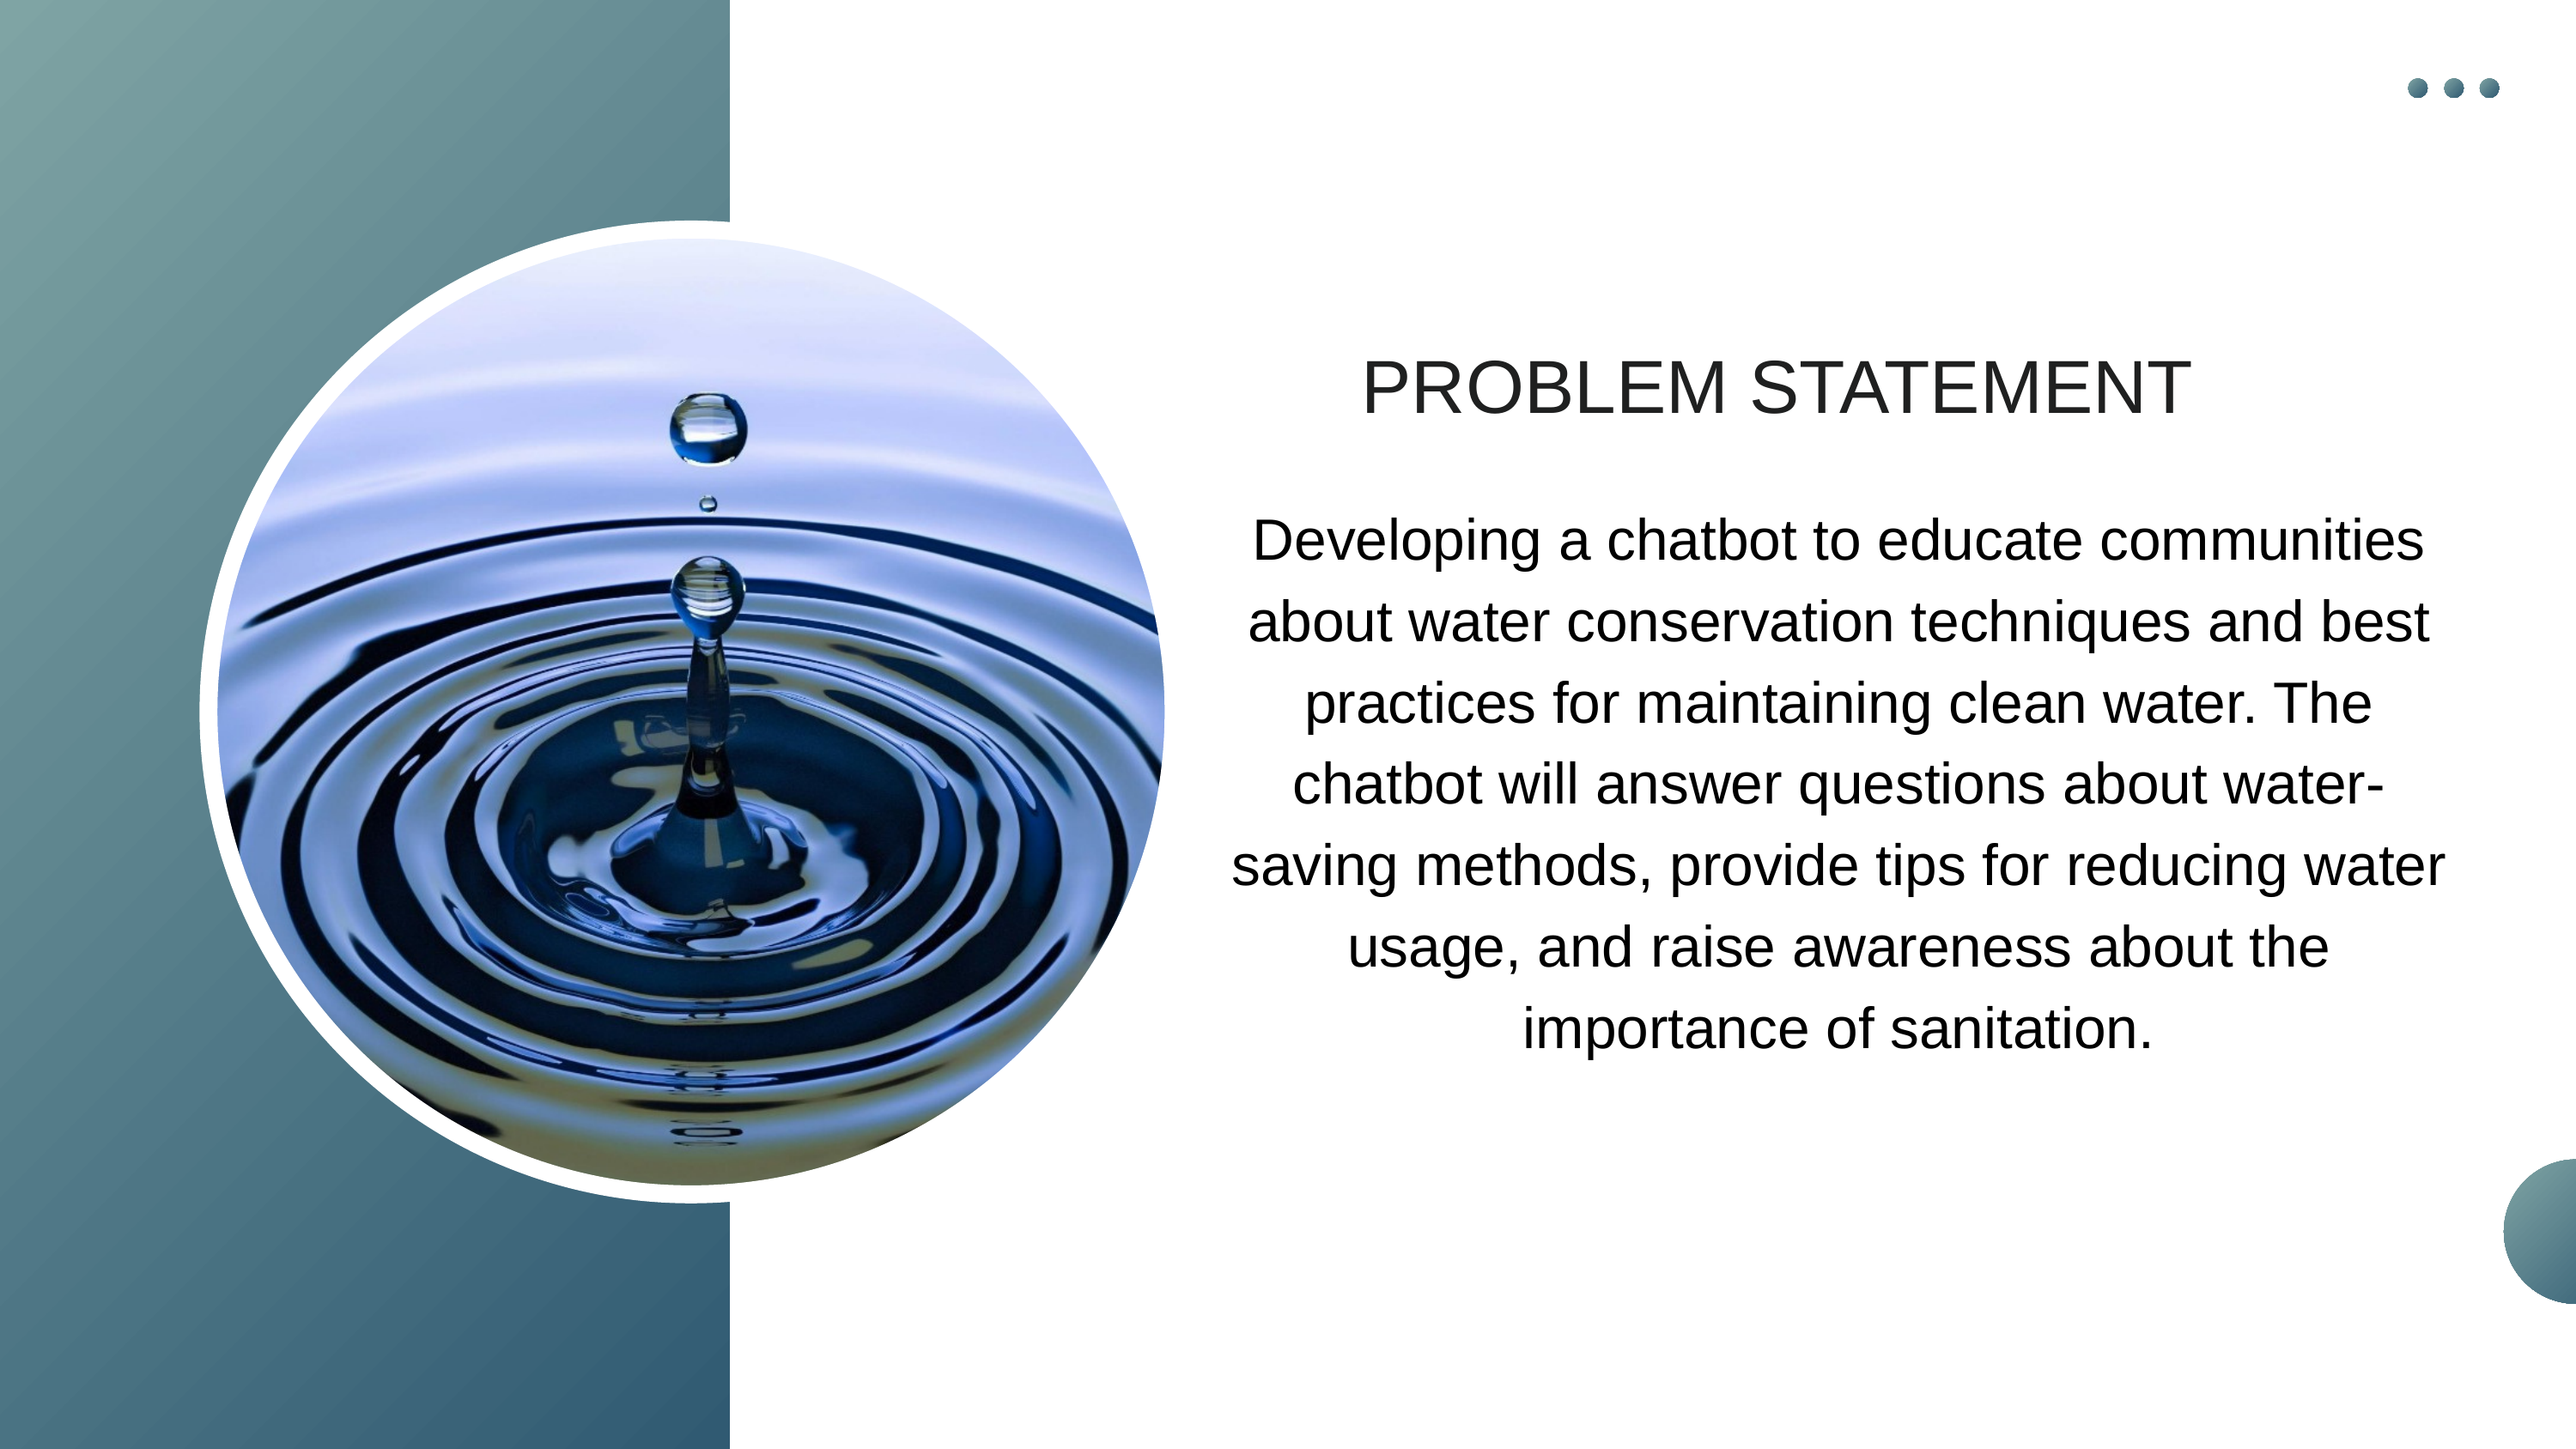

PROBLEM STATEMENT
Developing a chatbot to educate communities about water conservation techniques and best practices for maintaining clean water. The chatbot will answer questions about water-saving methods, provide tips for reducing water usage, and raise awareness about the importance of sanitation.